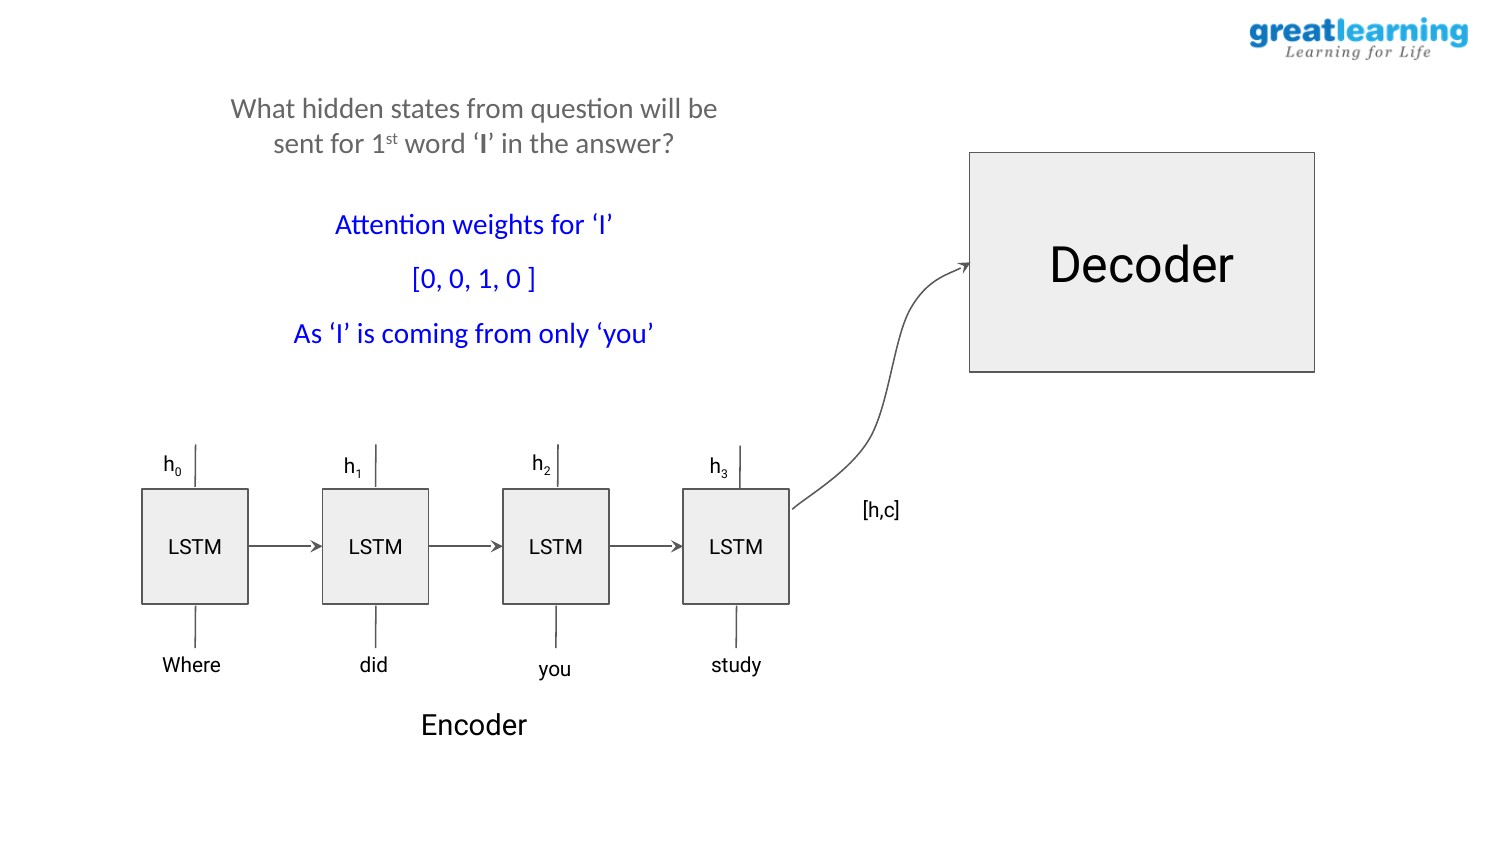

What hidden states from question will be sent for 1st word ‘I’ in the answer?
Decoder
Attention weights for ‘I’

[0, 0, 1, 0 ]

As ‘I’ is coming from only ‘you’

h2
h0
h1
h3
[h,c]
LSTM
LSTM
LSTM
LSTM
Where
did
study
you
Encoder